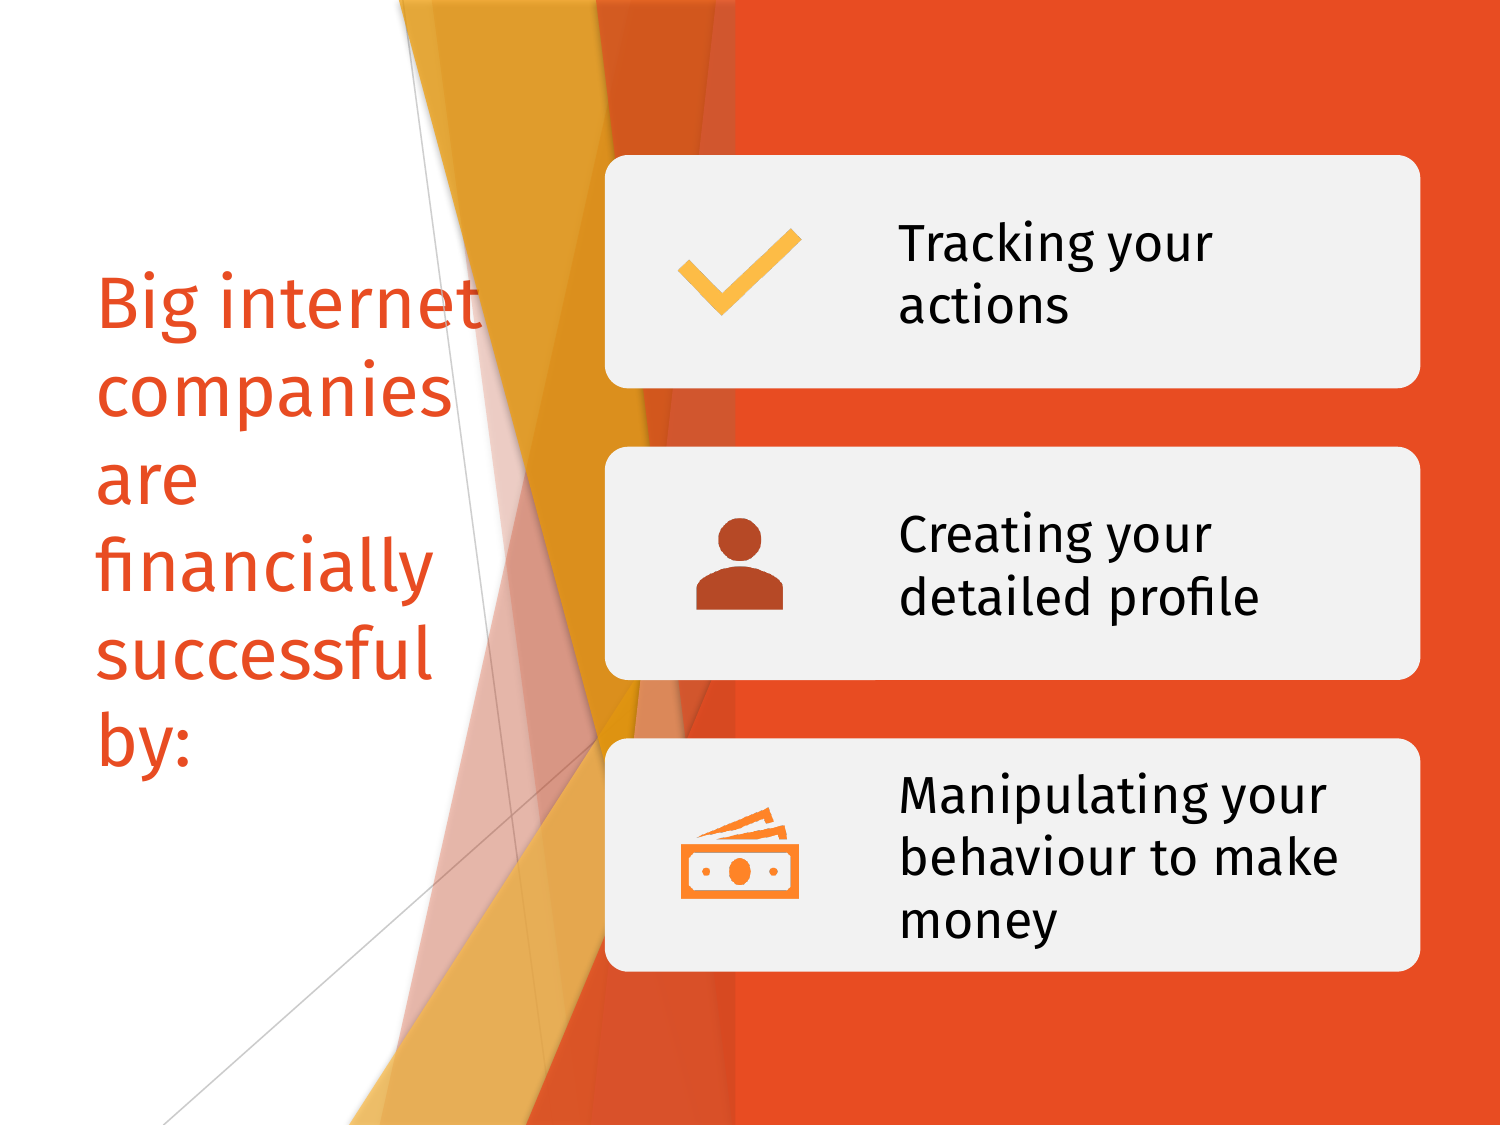

Tracking your actions
Creating your detailed profile
Manipulating your behaviour to make money
# Big internet companies are financially successful by: